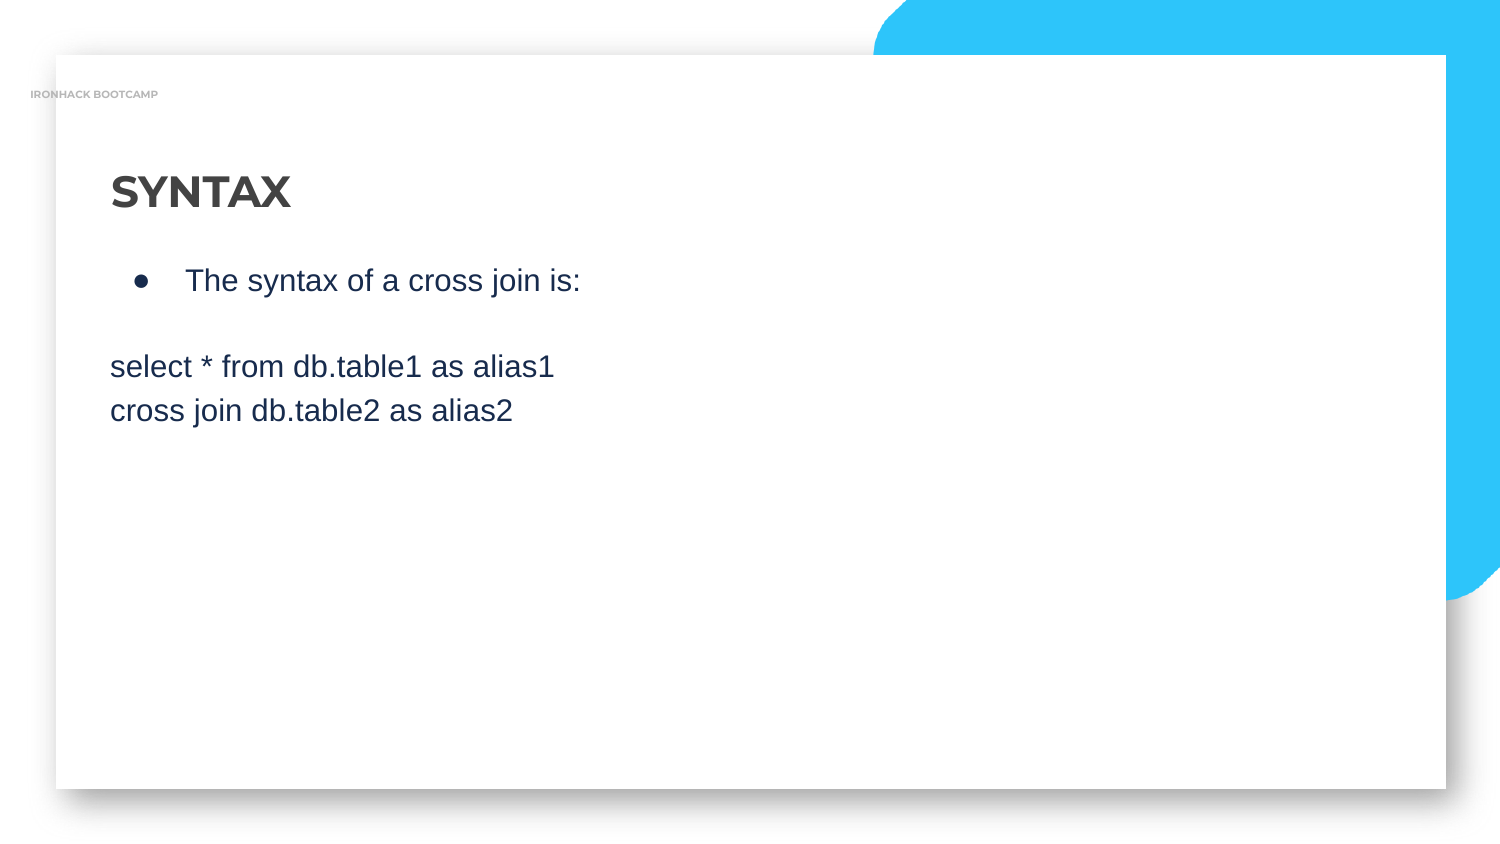

IRONHACK BOOTCAMP
SYNTAX
The syntax of a cross join is:

select * from db.table1 as alias1
cross join db.table2 as alias2